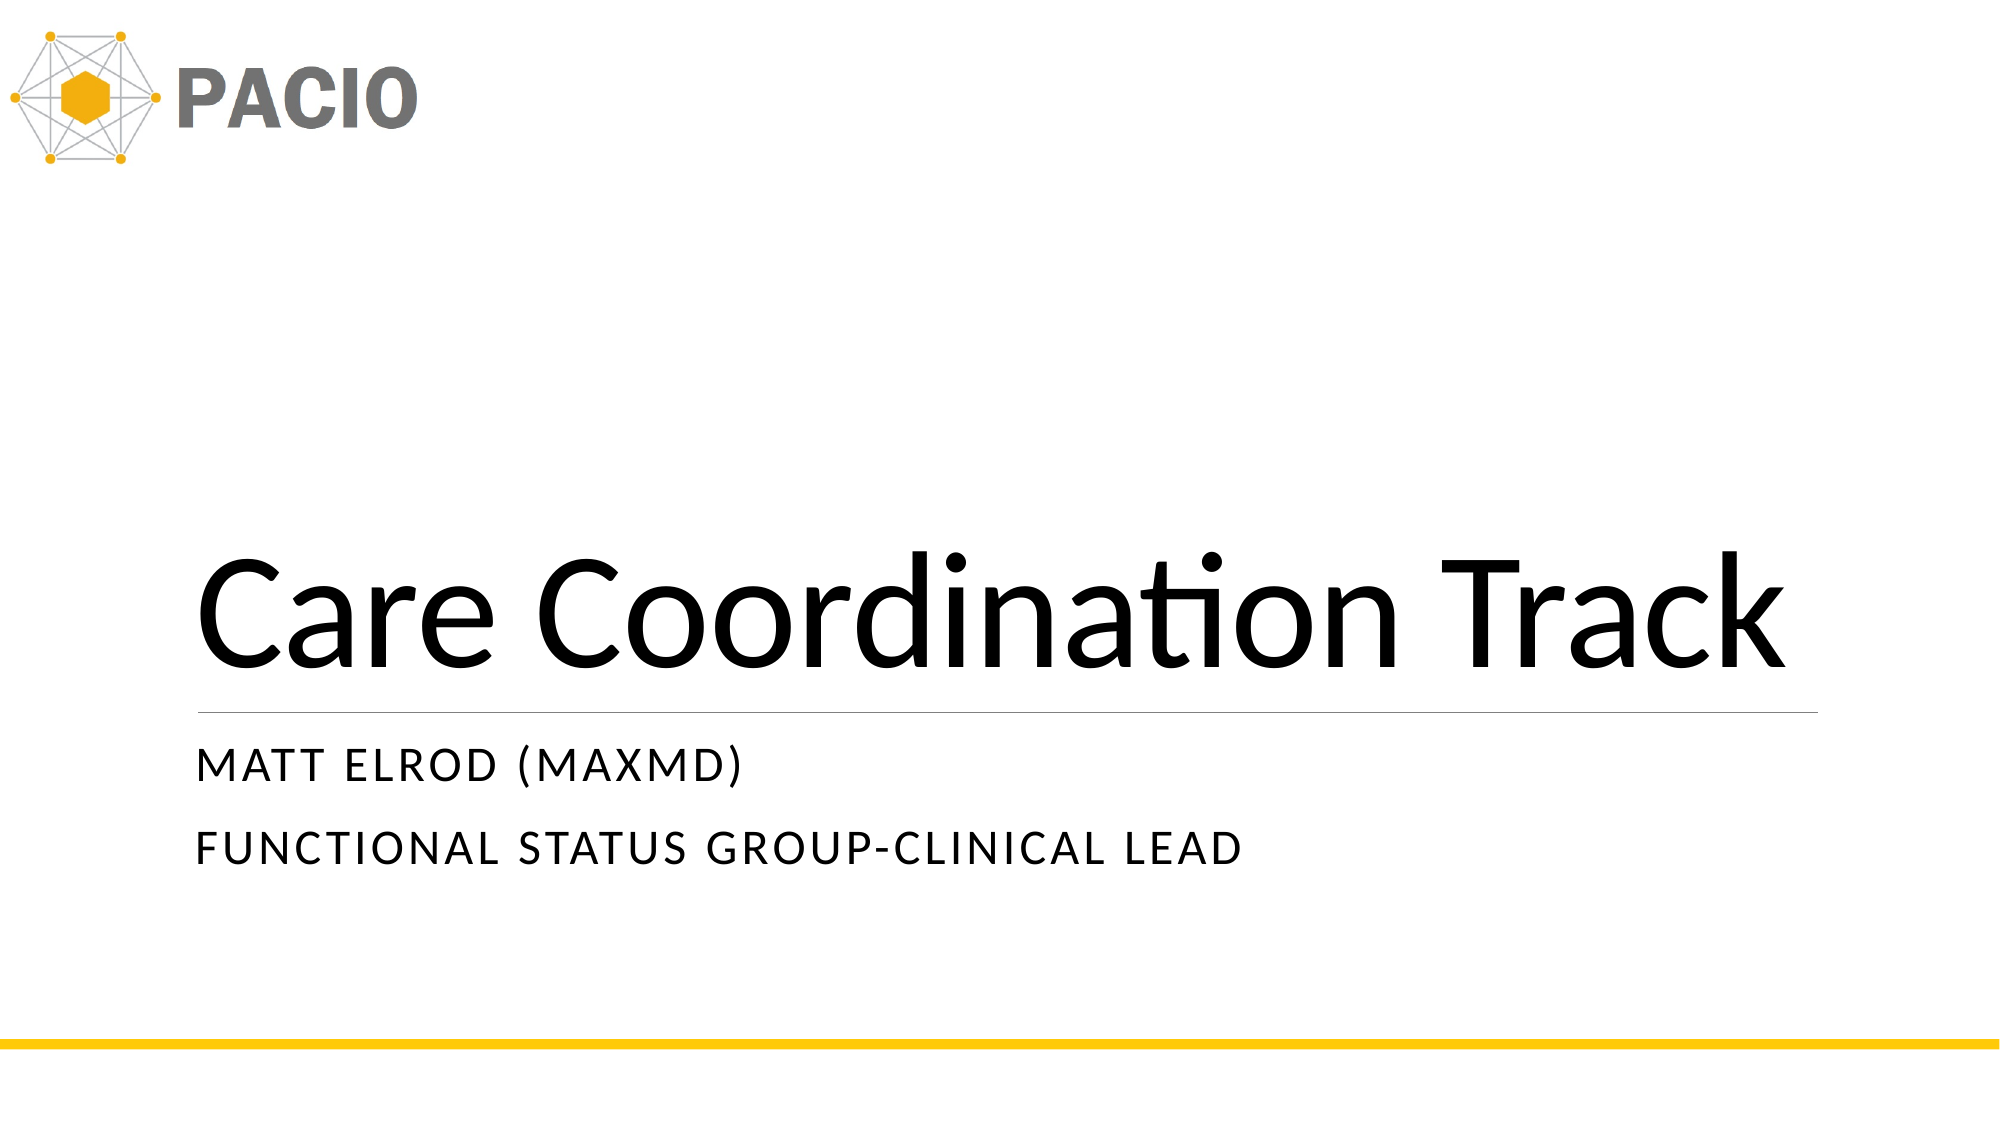

# Care Coordination Track
MATt Elrod (maxmd)
functional status group-clinical lead